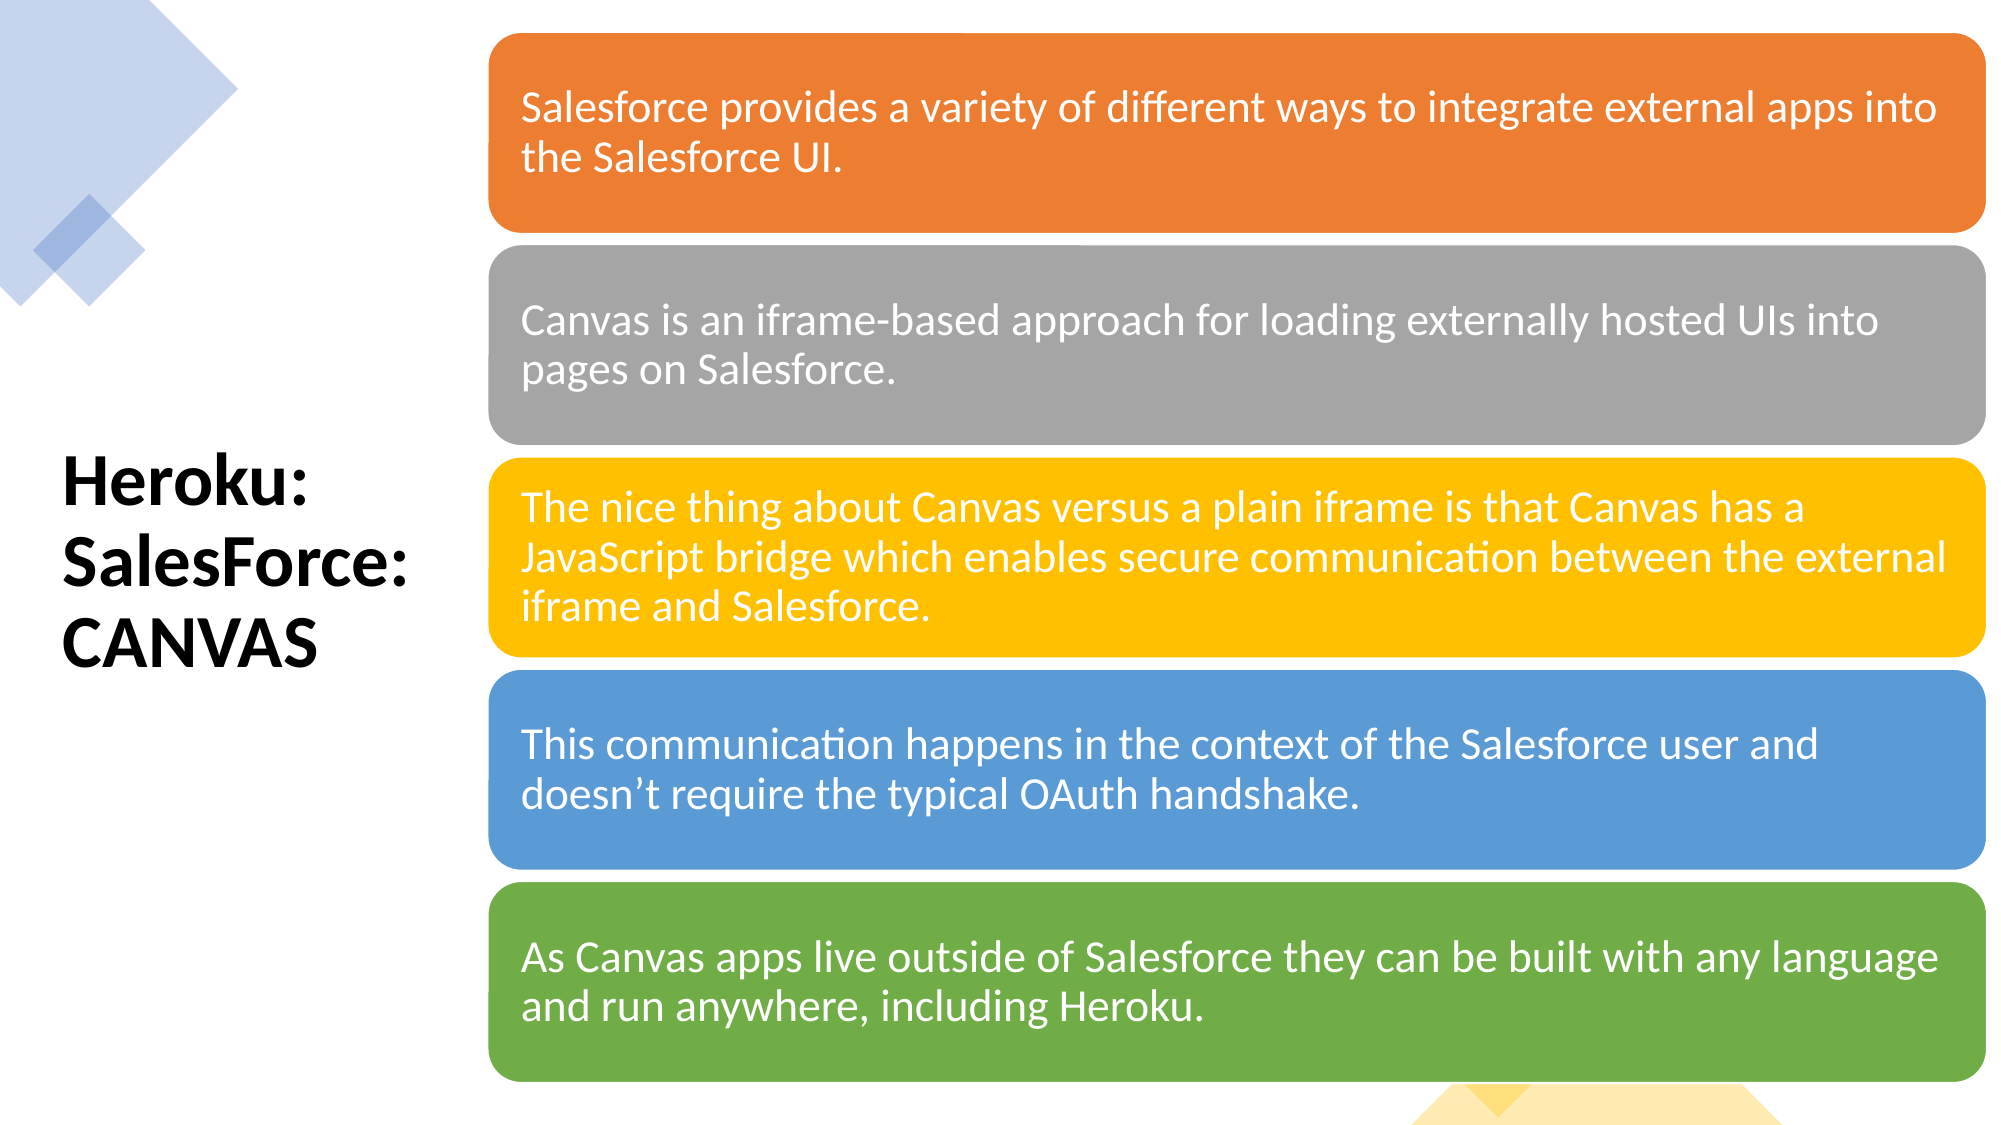

Salesforce provides a variety of different ways to integrate external apps into the Salesforce UI.
Canvas is an iframe-based approach for loading externally hosted UIs into pages on Salesforce.
The nice thing about Canvas versus a plain iframe is that Canvas has a JavaScript bridge which enables secure communication between the external iframe and Salesforce.
This communication happens in the context of the Salesforce user and doesn’t require the typical OAuth handshake.
As Canvas apps live outside of Salesforce they can be built with any language and run anywhere, including Heroku.
# Heroku: SalesForce: CANVAS